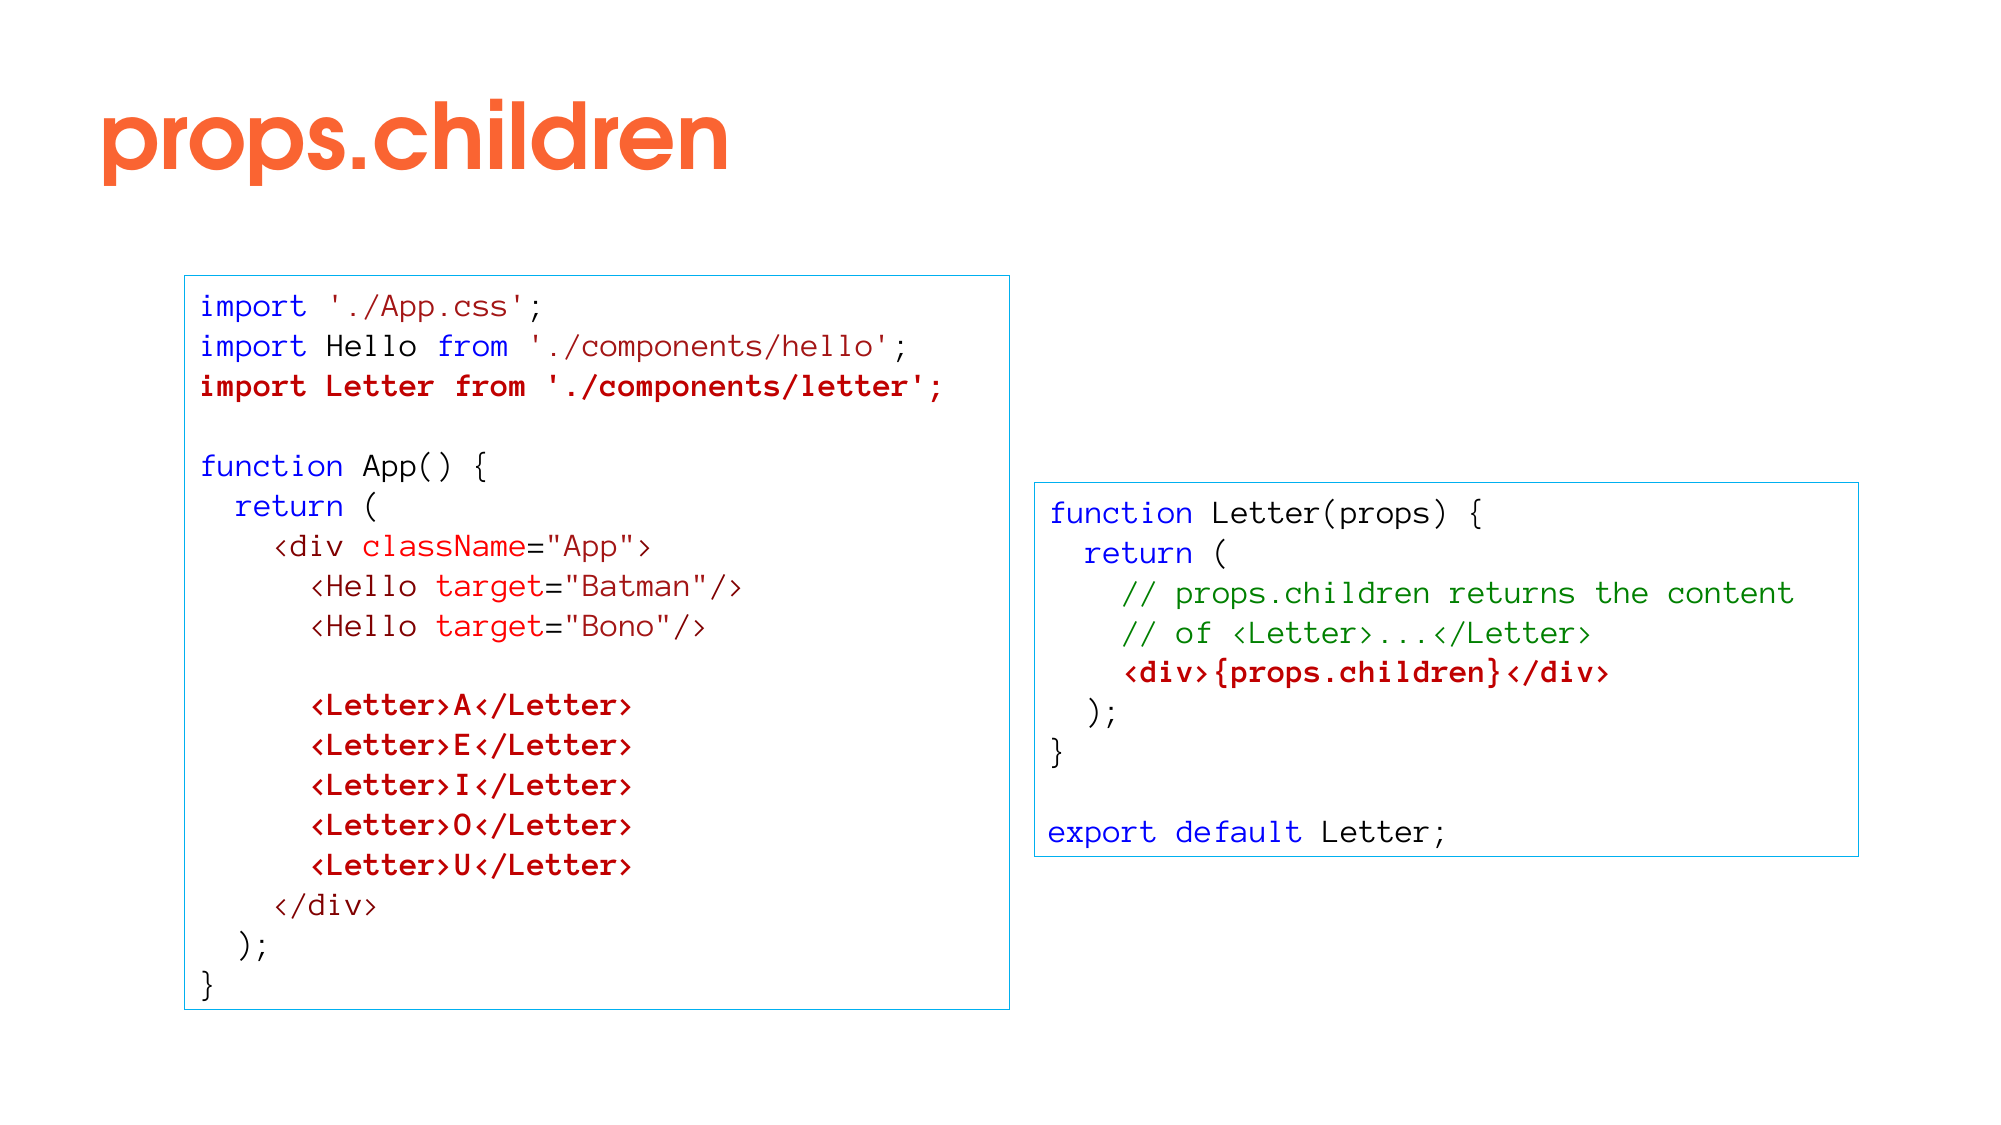

# props.children
import './App.css';
import Hello from './components/hello';
import Letter from './components/letter';
function App() {
  return (
    <div className="App">
      <Hello target="Batman"/>
      <Hello target="Bono"/>
      <Letter>A</Letter>
      <Letter>E</Letter>
      <Letter>I</Letter>
      <Letter>O</Letter>
      <Letter>U</Letter>
    </div>
  );
}
function Letter(props) {
  return (
    // props.children returns the content
    // of <Letter>...</Letter>
    <div>{props.children}</div>
  );
}
export default Letter;
37